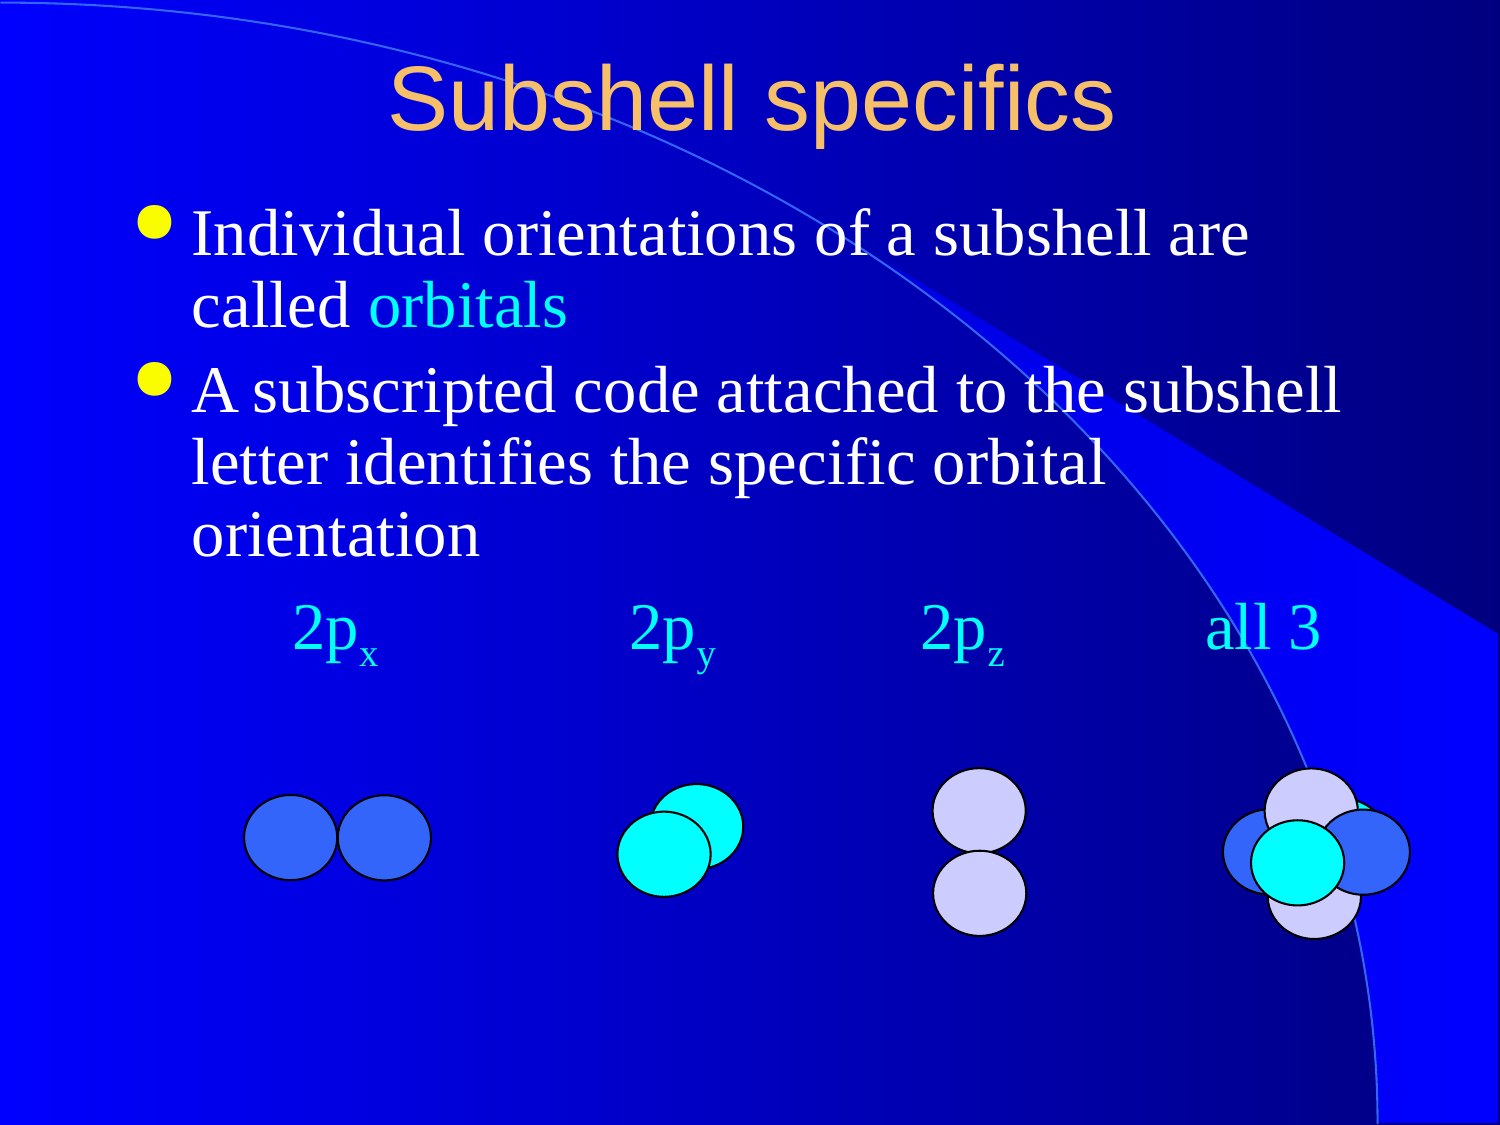

Subshell specifics
Individual orientations of a subshell are called orbitals
A subscripted code attached to the subshell letter identifies the specific orbital orientation
      2px               2py                     2pz            all 3